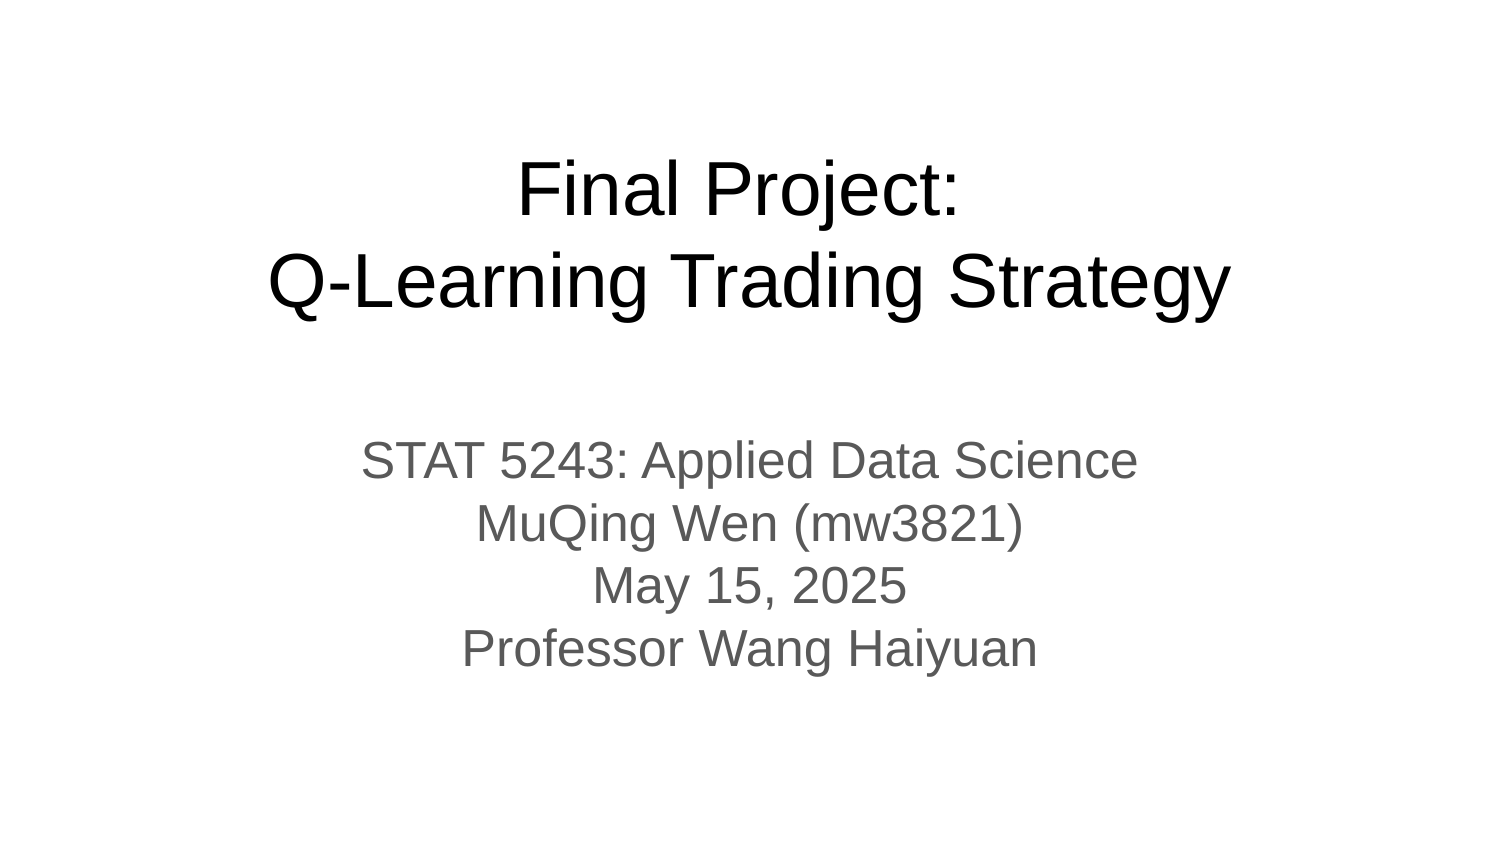

# Final Project:
Q-Learning Trading Strategy
STAT 5243: Applied Data Science
MuQing Wen (mw3821)
May 15, 2025
Professor Wang Haiyuan